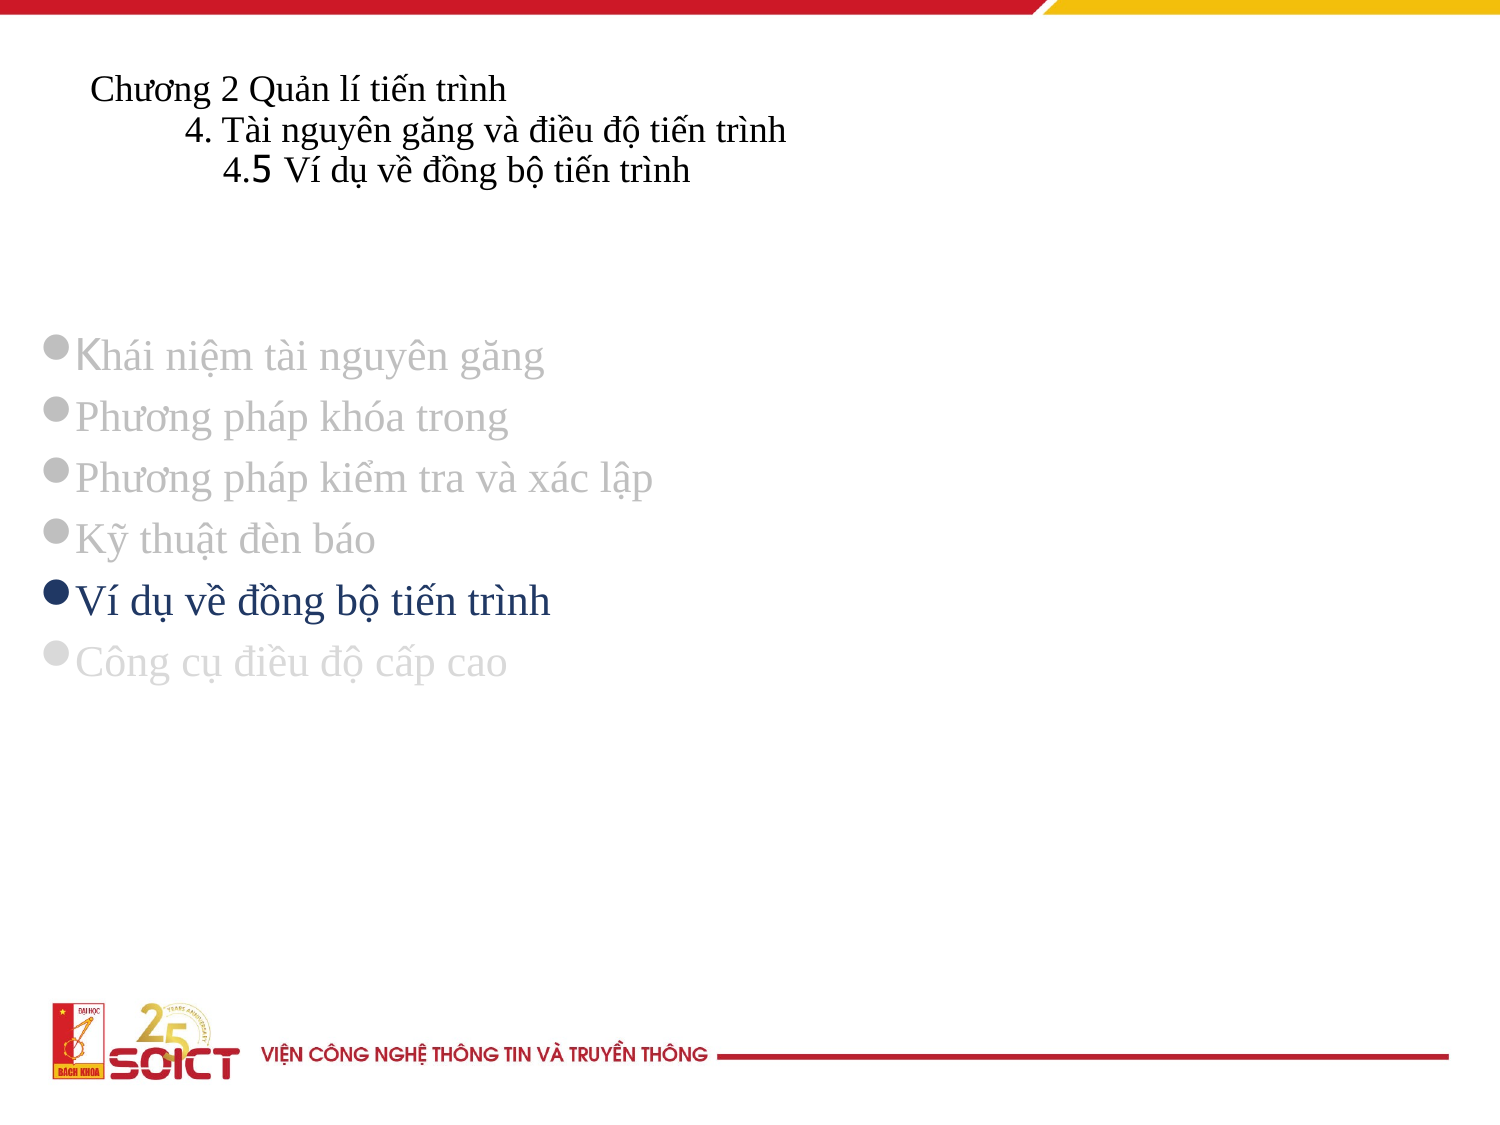

# Chương 2 Quản lí tiến trình 4. Tài nguyên găng và điều độ tiến trình 4.5 Ví dụ về đồng bộ tiến trình
Khái niệm tài nguyên găng
Phương pháp khóa trong
Phương pháp kiểm tra và xác lập
Kỹ thuật đèn báo
Ví dụ về đồng bộ tiến trình
Công cụ điều độ cấp cao